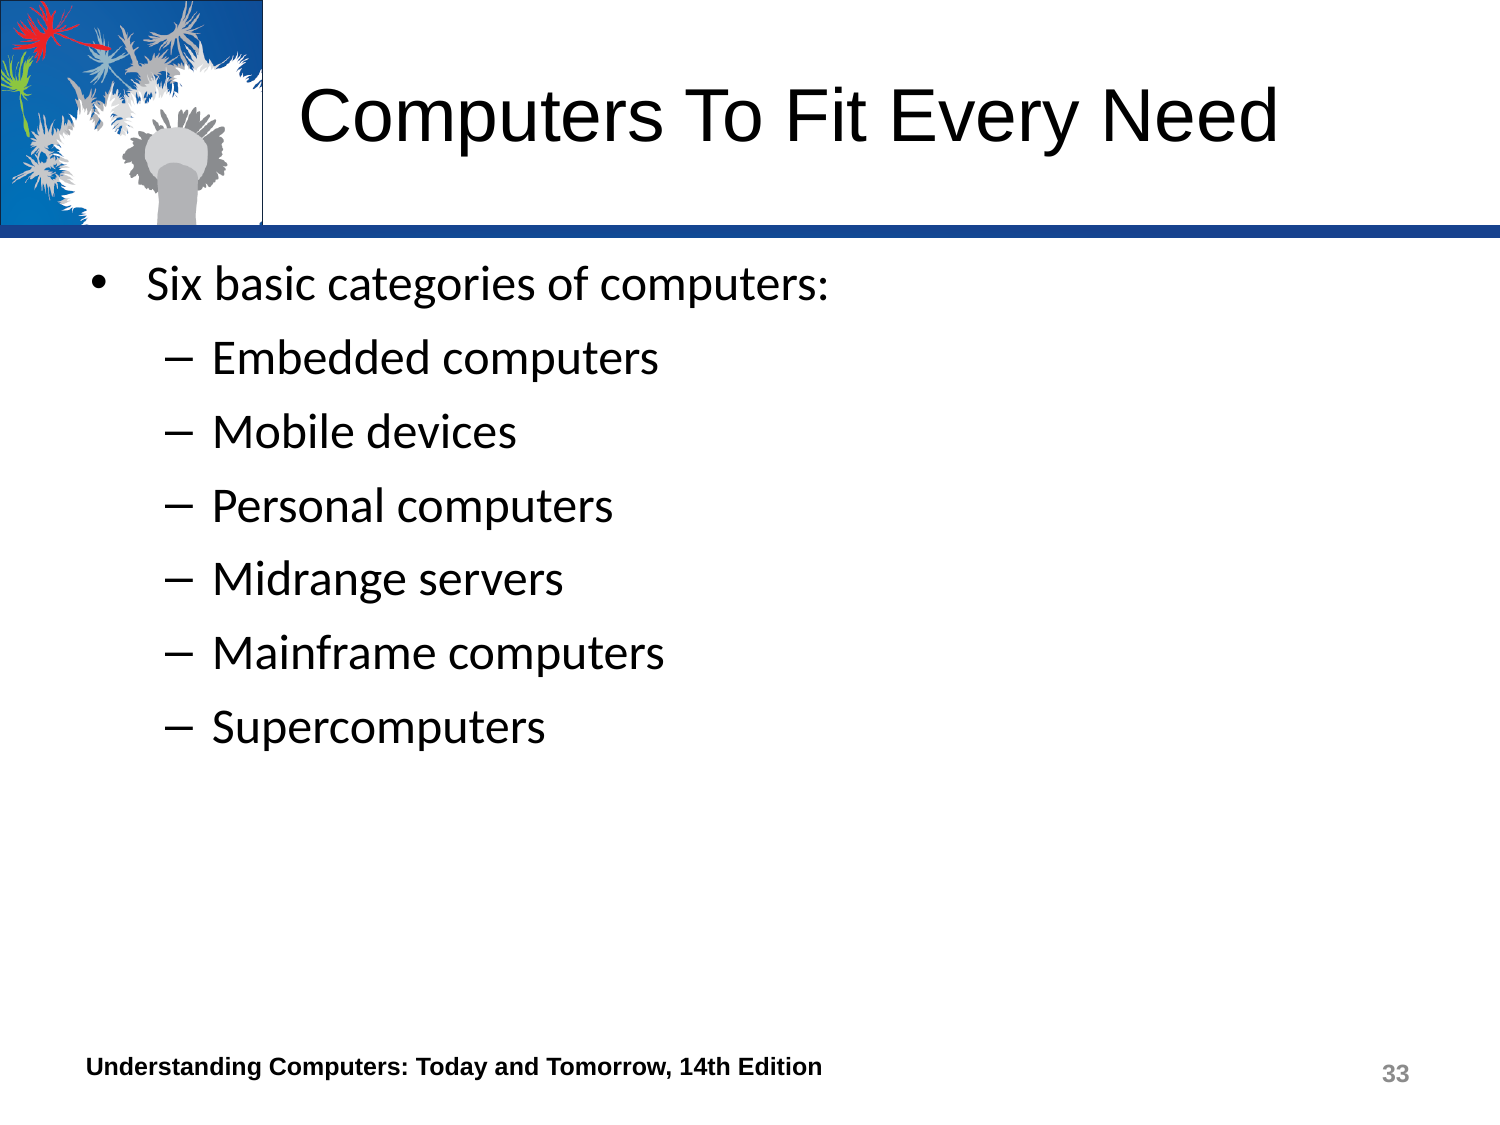

# Computers To Fit Every Need
Six basic categories of computers:
Embedded computers
Mobile devices
Personal computers
Midrange servers
Mainframe computers
Supercomputers

Understanding Computers: Today and Tomorrow, 14th Edition
33